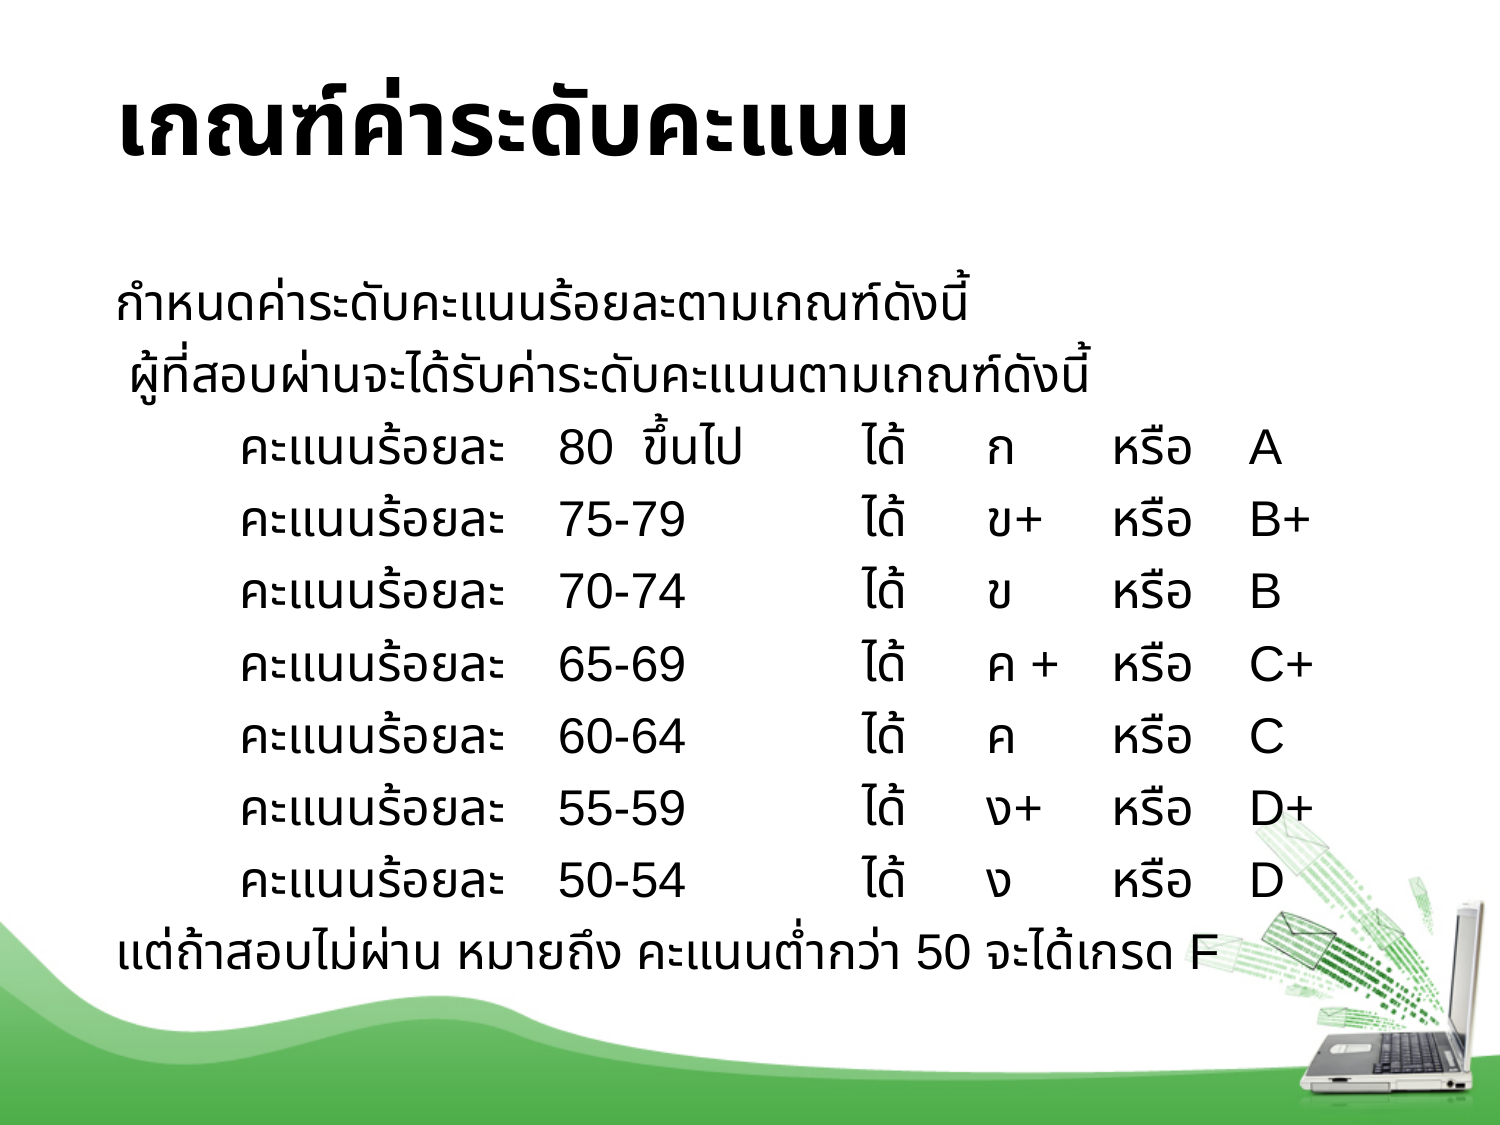

# เกณฑ์ค่าระดับคะแนน
กำหนดค่าระดับคะแนนร้อยละตามเกณฑ์ดังนี้
 ผู้ที่สอบผ่านจะได้รับค่าระดับคะแนนตามเกณฑ์ดังนี้
	คะแนนร้อยละ    80  ขึ้นไป	ได้	ก	หรือ  	 A
	คะแนนร้อยละ    75-79     	ได้	ข+	หรือ  	 B+
	คะแนนร้อยละ    70-74     	ได้      	ข	หรือ   	 B
	คะแนนร้อยละ    65-69    	ได้	ค +	หรือ  	 C+
	คะแนนร้อยละ    60-64    	ได้	ค	หรือ   	 C
	คะแนนร้อยละ    55-59    	ได้	ง+	หรือ  	 D+
	คะแนนร้อยละ    50-54    	ได้	ง	หรือ  	 D
แต่ถ้าสอบไม่ผ่าน หมายถึง คะแนนต่ำกว่า 50 จะได้เกรด F